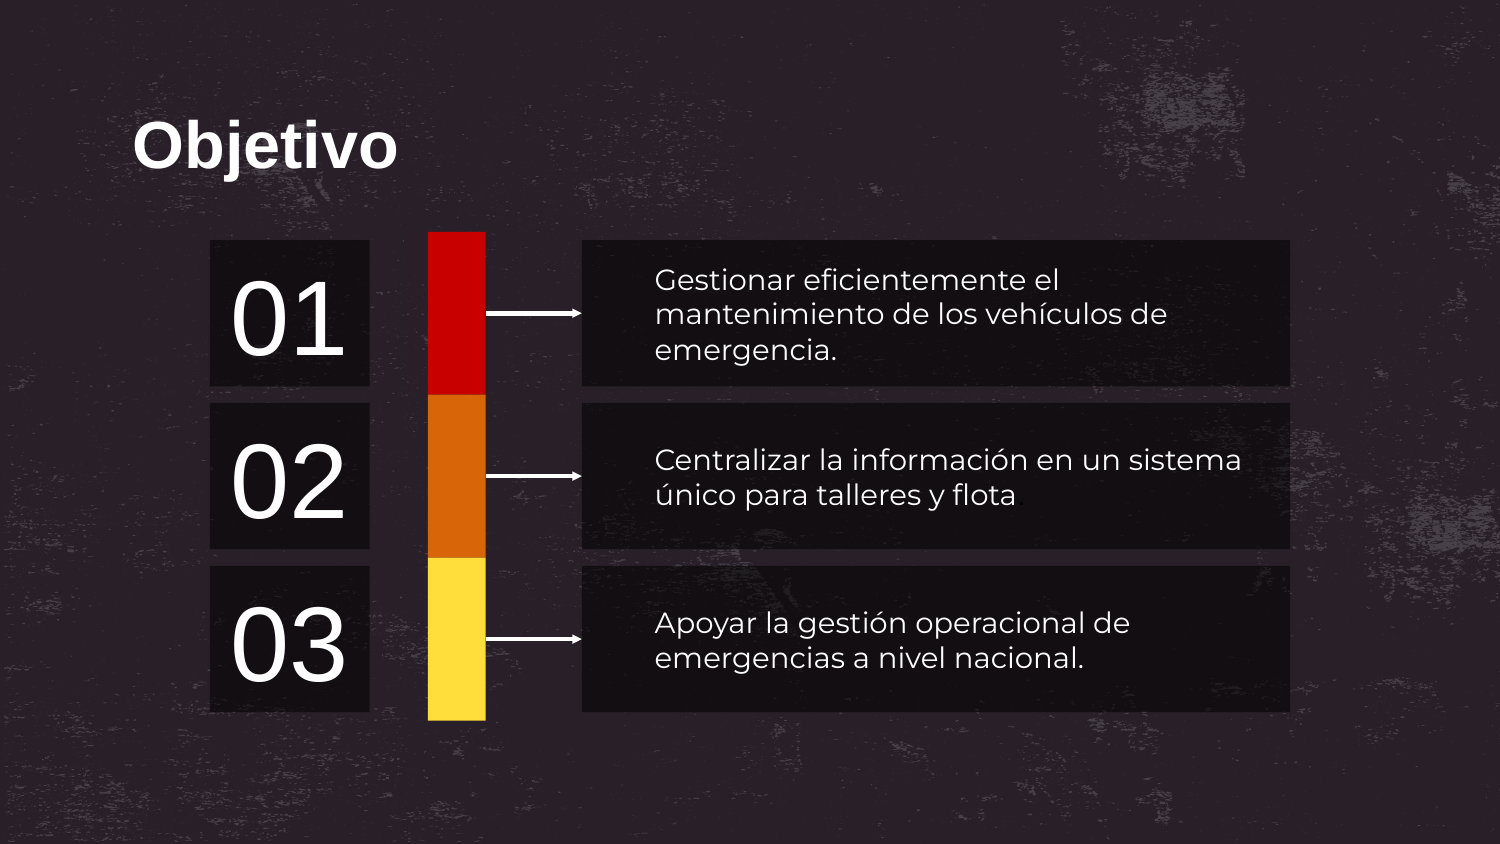

# Objetivo
01

Gestionar eficientemente el mantenimiento de los vehículos de emergencia.

02

Centralizar la información en un sistema único para talleres y flota.

03

Apoyar la gestión operacional de emergencias a nivel nacional.